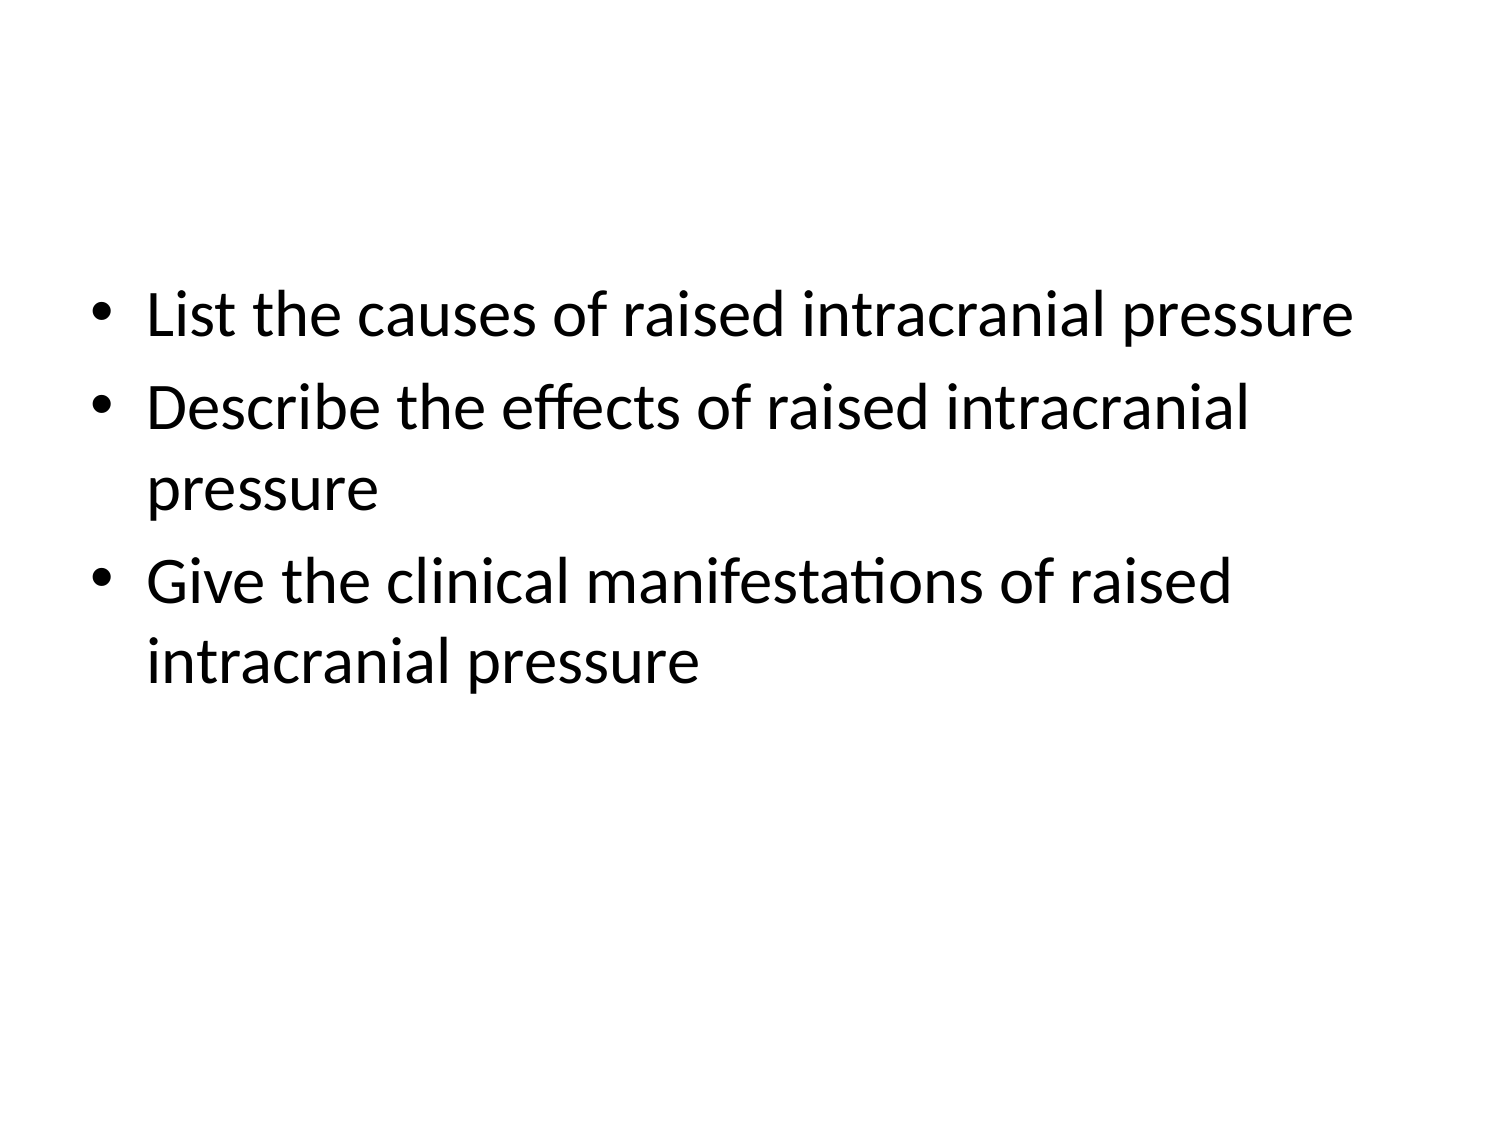

#
List the causes of raised intracranial pressure
Describe the effects of raised intracranial pressure
Give the clinical manifestations of raised intracranial pressure